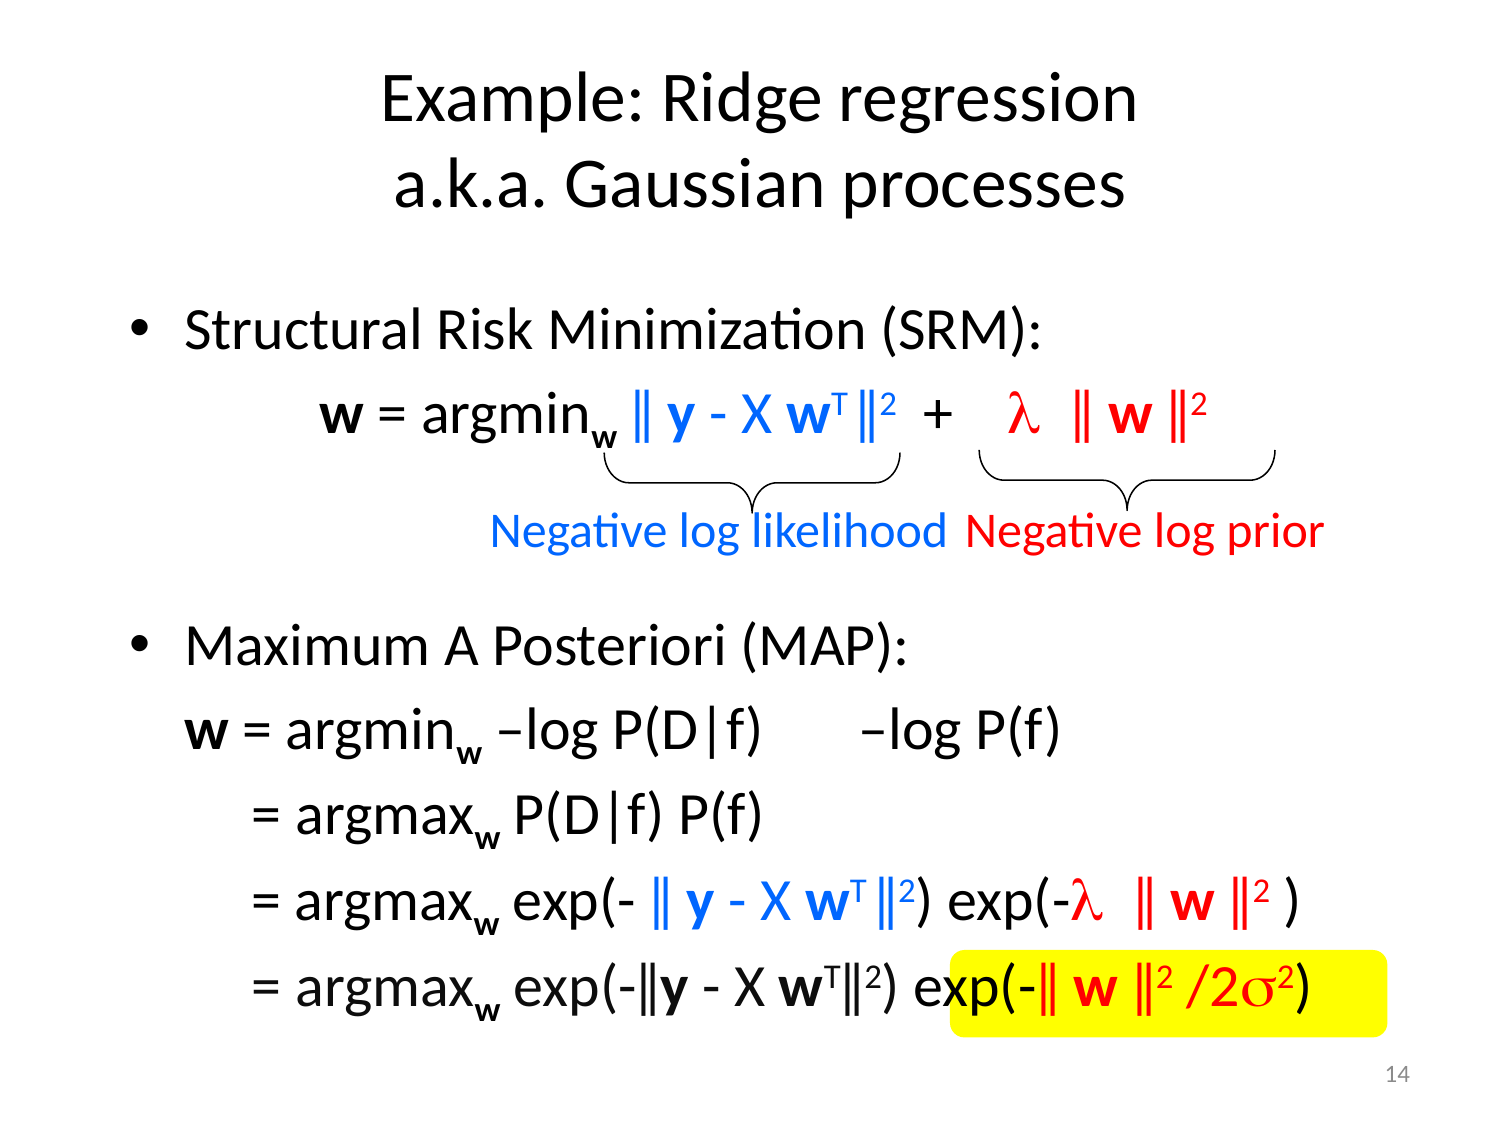

# Example: Ridge regression a.k.a. Gaussian processes
Structural Risk Minimization (SRM):
		w = argminw ǁ y - X wT ǁ2  +    λ ǁ w ǁ2

Maximum A Posteriori (MAP):
	w = argminw –log P(D|f)       –log P(f)
	     = argmaxw P(D|f) P(f)
         = argmaxw exp(- ǁ y - X wT ǁ2) exp(-λ ǁ w ǁ2 )
	     = argmaxw exp(-ǁy - X wTǁ2) exp(-ǁ w ǁ2 /2σ2)

Negative log prior
Negative log likelihood

14